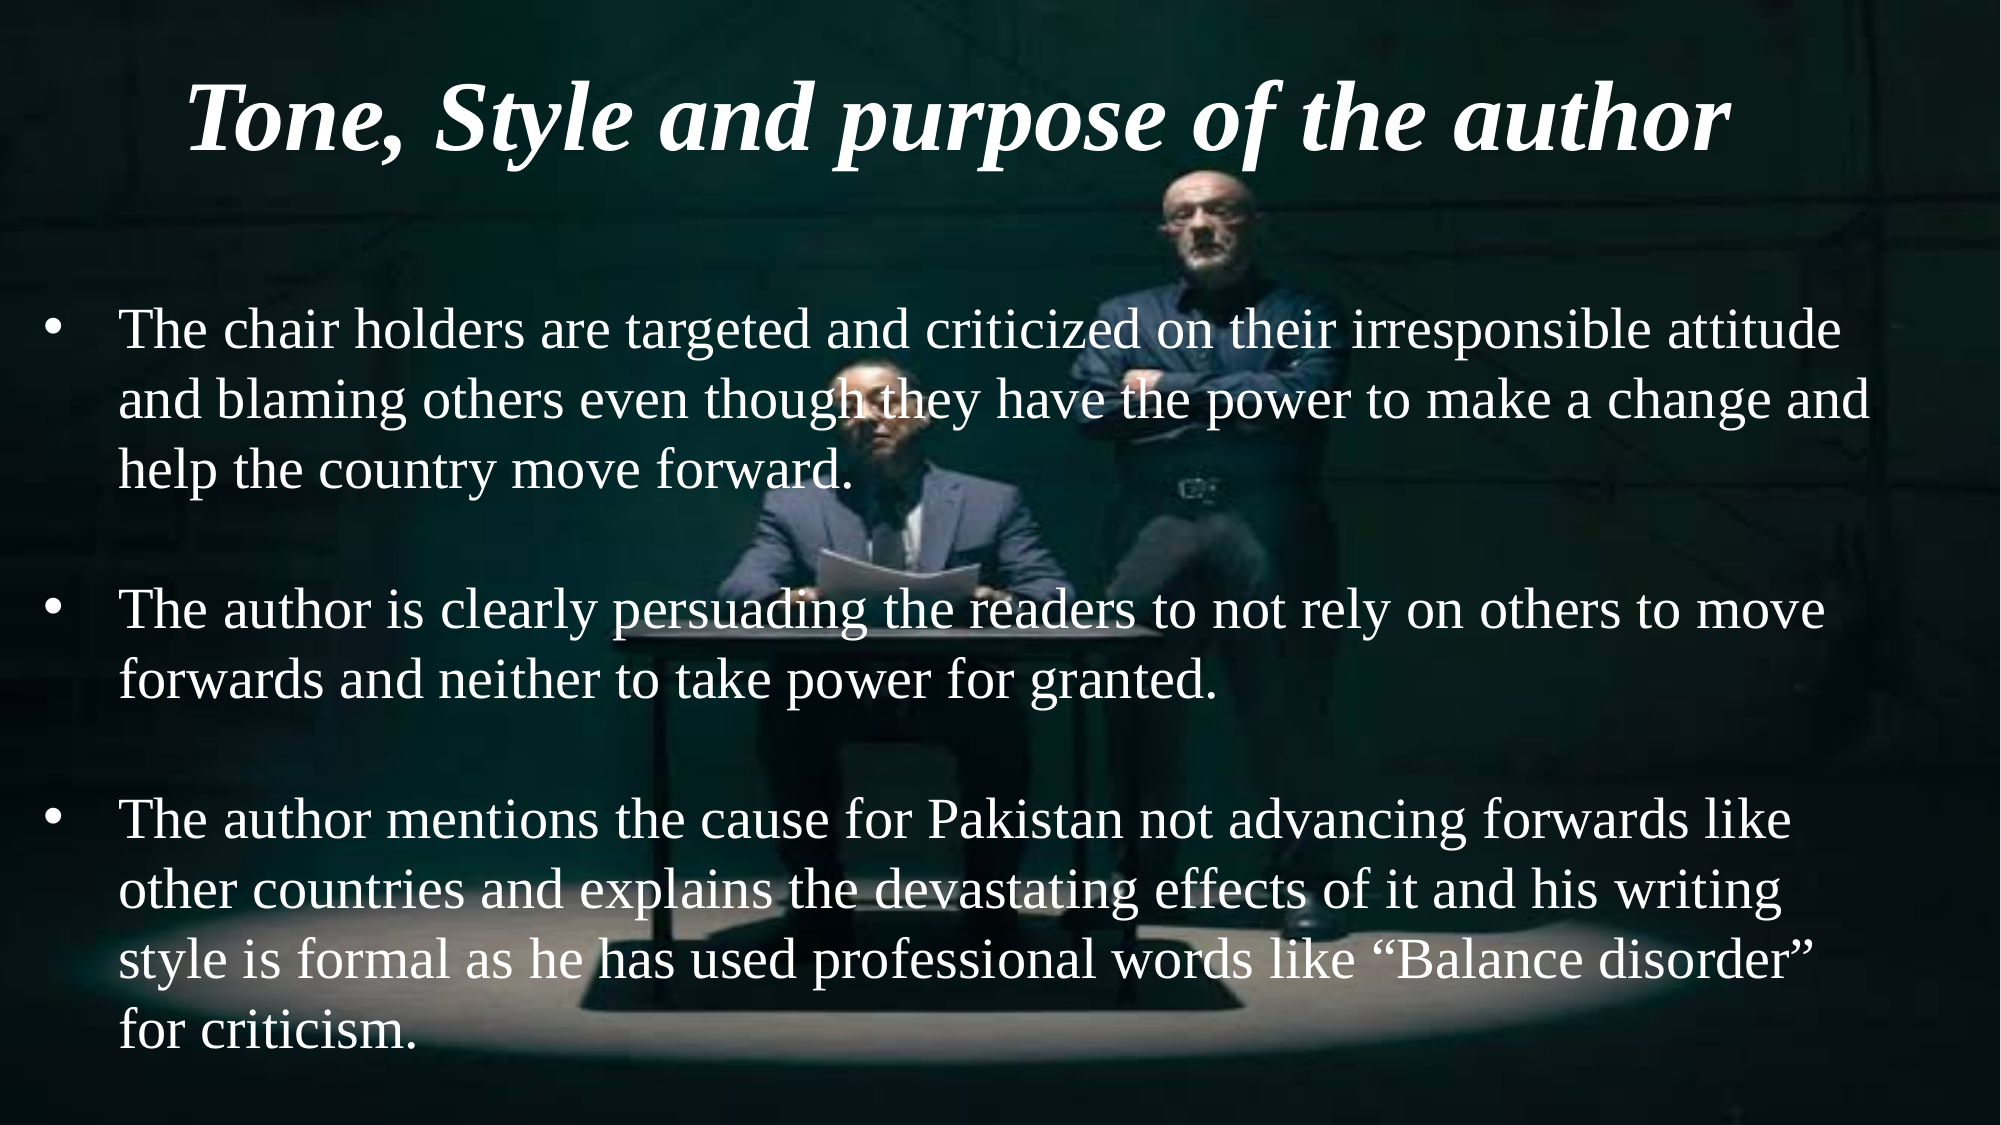

Tone, Style and purpose of the author

The chair holders are targeted and criticized on their irresponsible attitude and blaming others even though they have the power to make a change and help the country move forward.

The author is clearly persuading the readers to not rely on others to move forwards and neither to take power for granted.

The author mentions the cause for Pakistan not advancing forwards like other countries and explains the devastating effects of it and his writing style is formal as he has used professional words like “Balance disorder” for criticism.